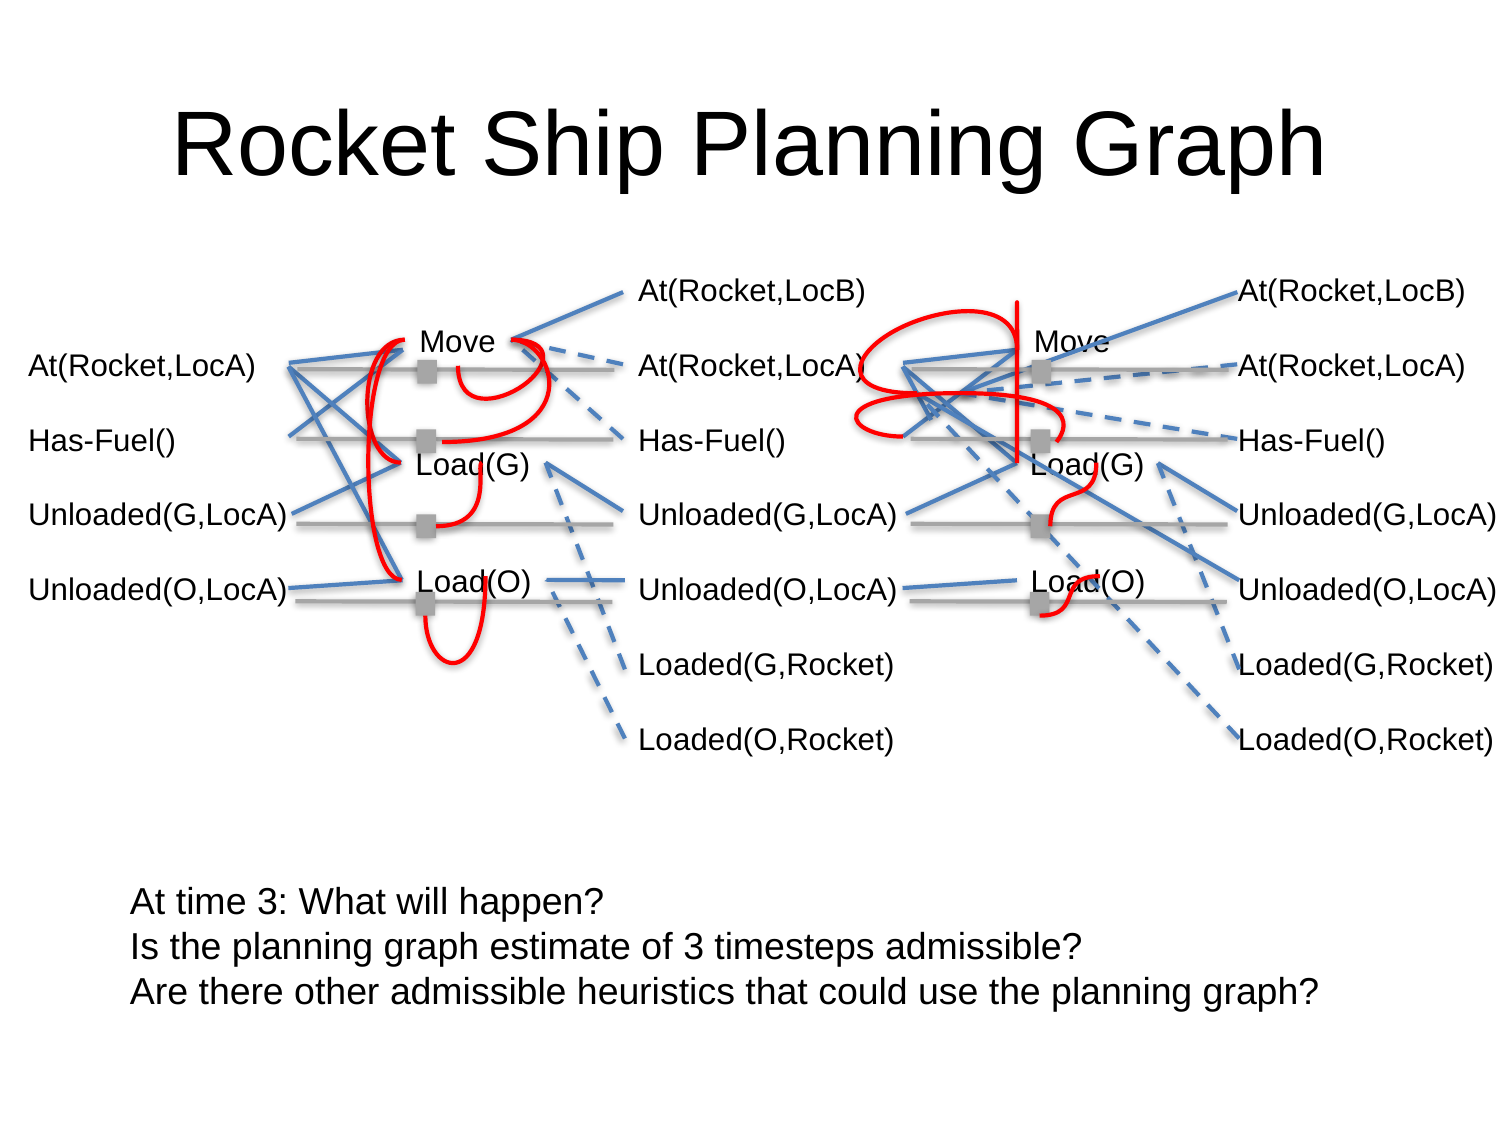

# Rocket Ship Planning Graph

At(Rocket,LocA)

Has-Fuel()

Unloaded(G,LocA)

Unloaded(O,LocA)
At(Rocket,LocB)

At(Rocket,LocA)

Has-Fuel()

Unloaded(G,LocA)

Unloaded(O,LocA)

Loaded(G,Rocket)

Loaded(O,Rocket)
At(Rocket,LocB)

At(Rocket,LocA)

Has-Fuel()

Unloaded(G,LocA)

Unloaded(O,LocA)

Loaded(G,Rocket)

Loaded(O,Rocket)
Move
Move

Load(G)
Load(G)

Load(O)
Load(O)

At time 3: What will happen?
Is the planning graph estimate of 3 timesteps admissible?
Are there other admissible heuristics that could use the planning graph?